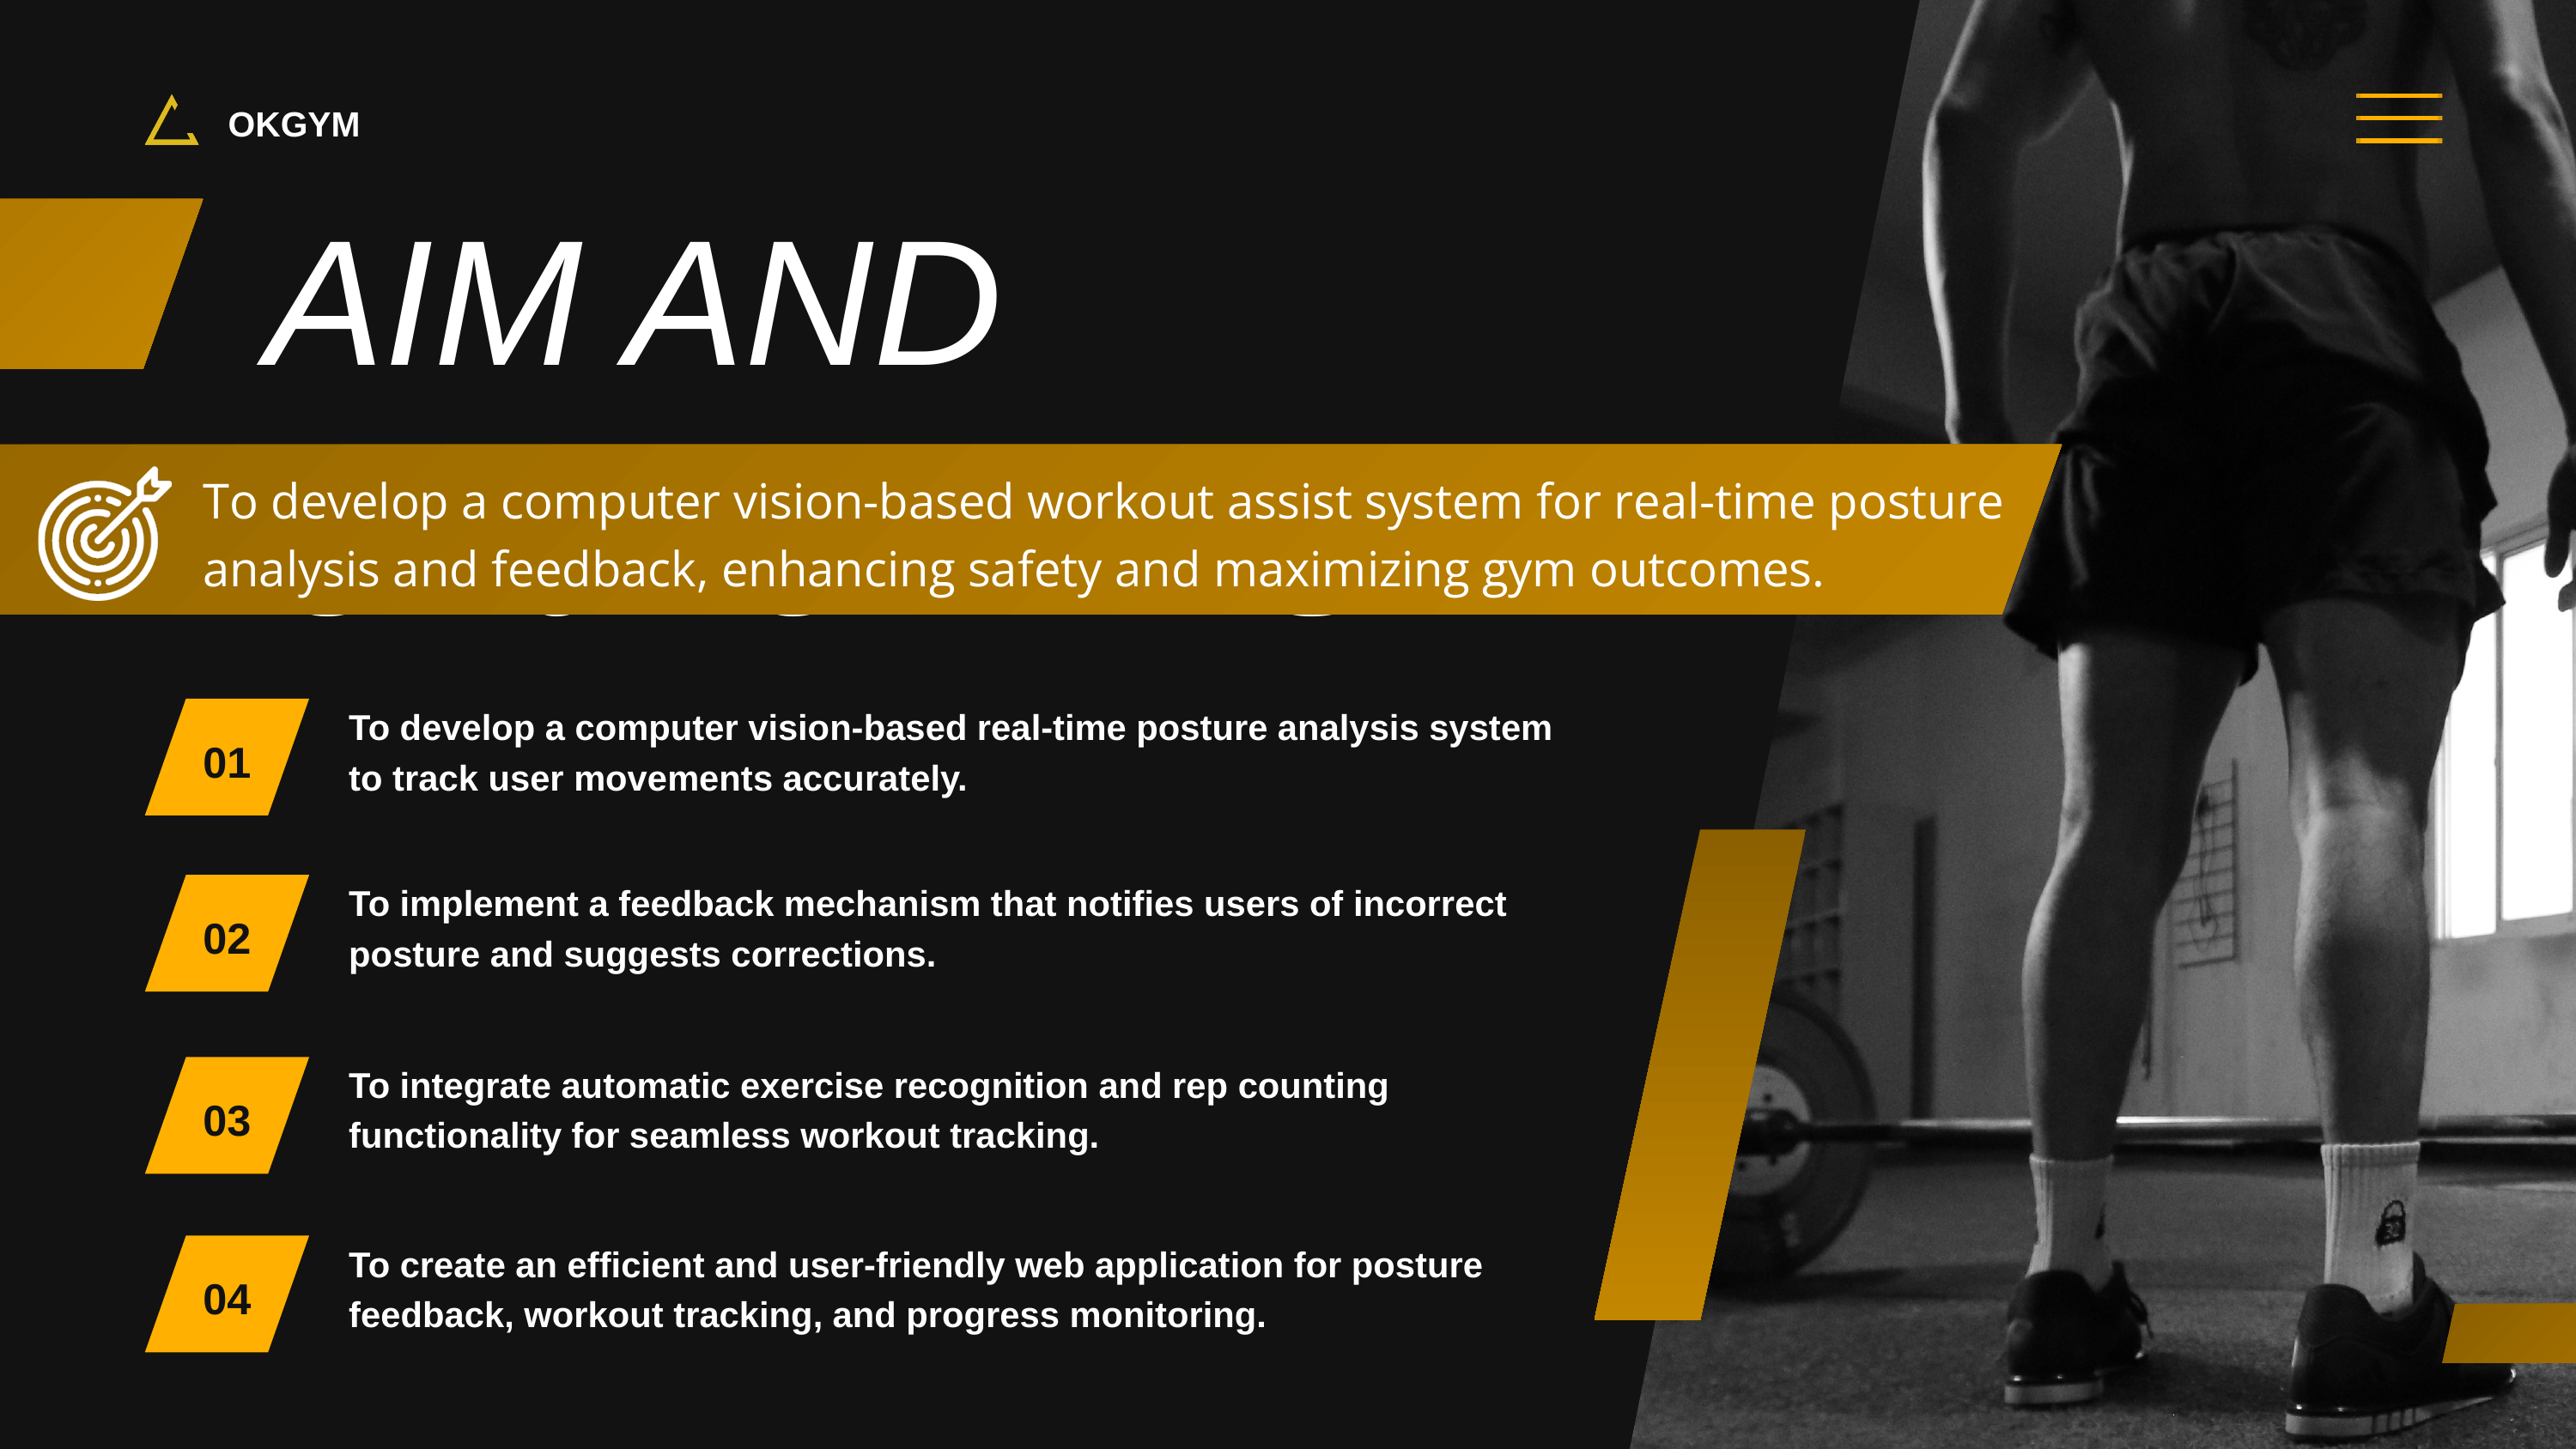

OKGYM
AIM AND OBJECTIVES

To develop a computer vision-based workout assist system for real-time posture analysis and feedback, enhancing safety and maximizing gym outcomes.

To develop a computer vision-based real-time posture analysis system to track user movements accurately.

01

To implement a feedback mechanism that notifies users of incorrect posture and suggests corrections.

02
To integrate automatic exercise recognition and rep counting functionality for seamless workout tracking.

03
To create an efficient and user-friendly web application for posture feedback, workout tracking, and progress monitoring.

04